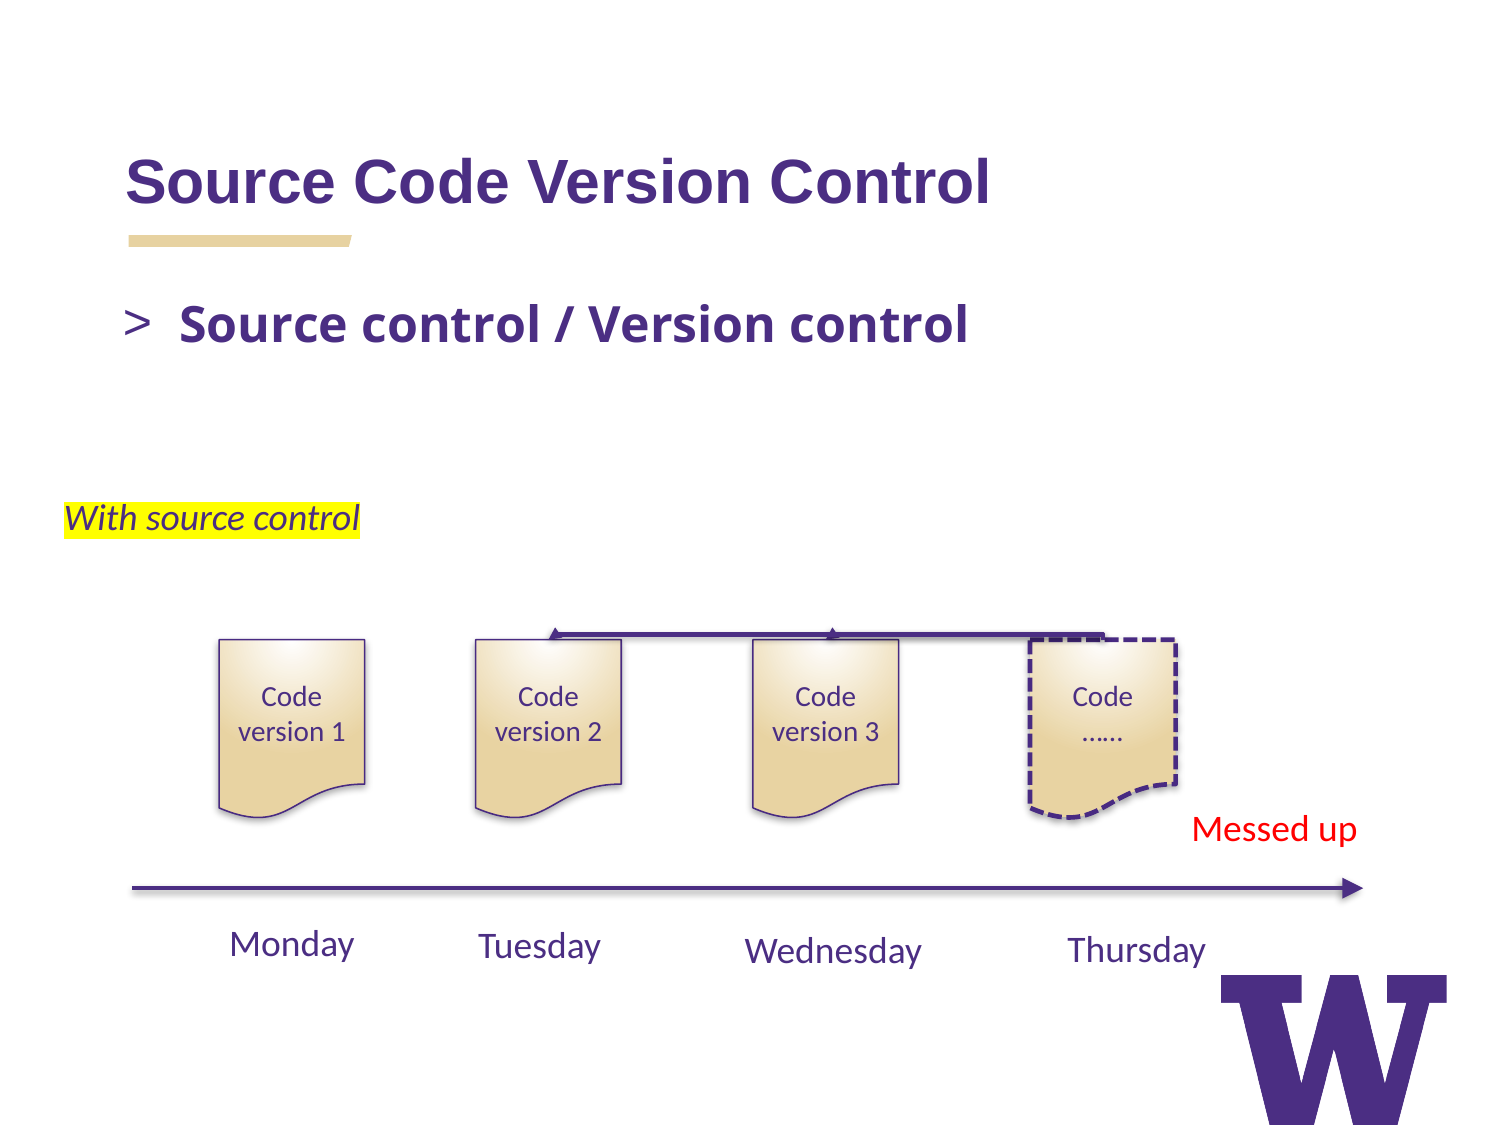

# Source Code Version Control
Source control / Version control
With source control
Code version 1
Code version 2
Code version 3
Code
……
Messed up
Monday
Tuesday
Thursday
Wednesday